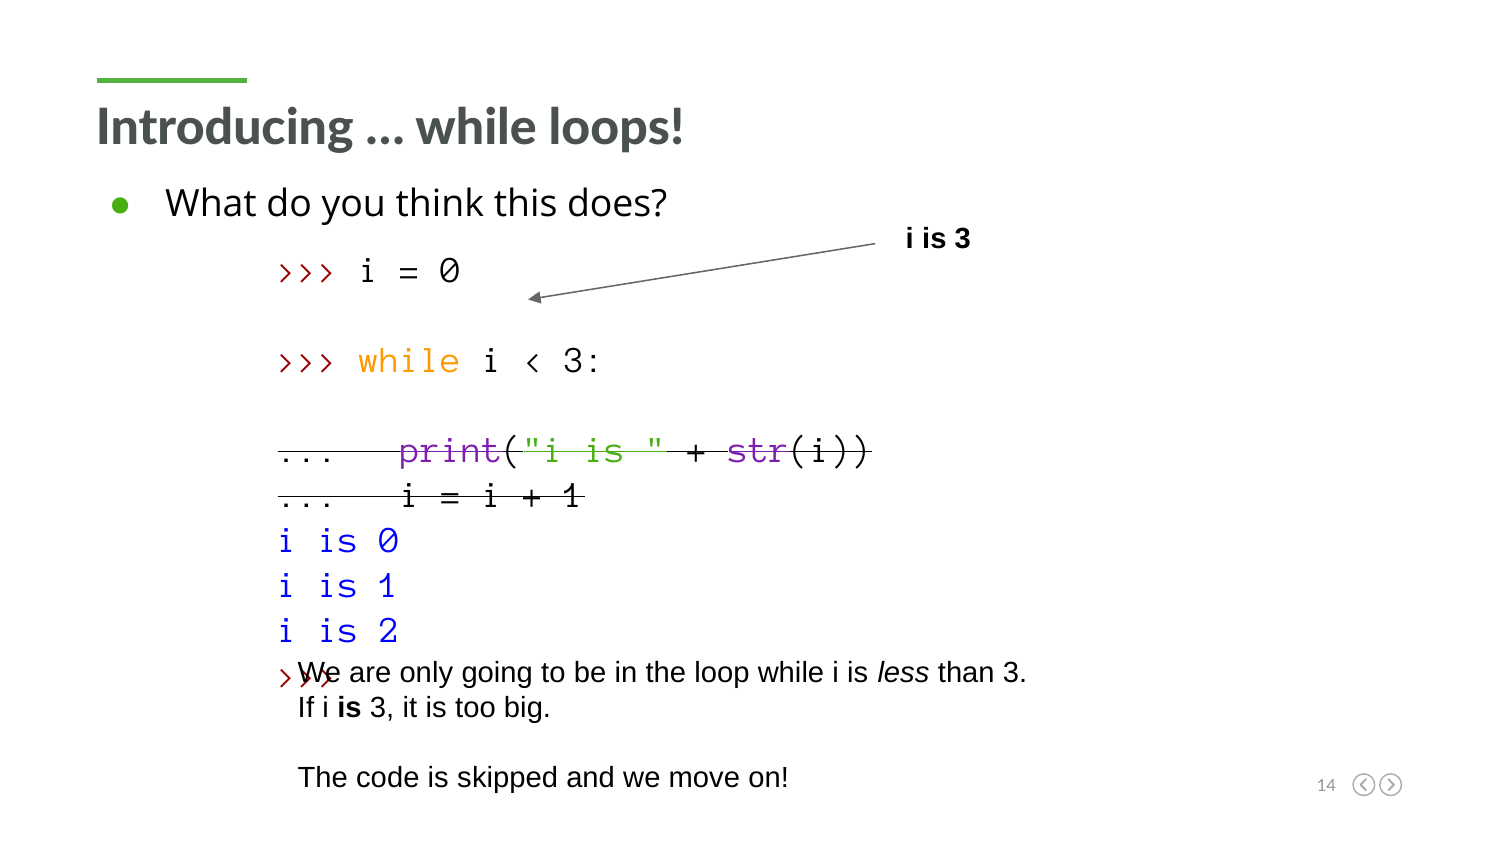

Introducing … while loops!

What do you think this does?
>>> i = 0
>>> while i < 3:
...   print("i is " + str(i))
...   i = i + 1
i is 0
i is 1
i is 2
>>>

i is 3
We are only going to be in the loop while i is less than 3.
If i is 3, it is too big.

The code is skipped and we move on!